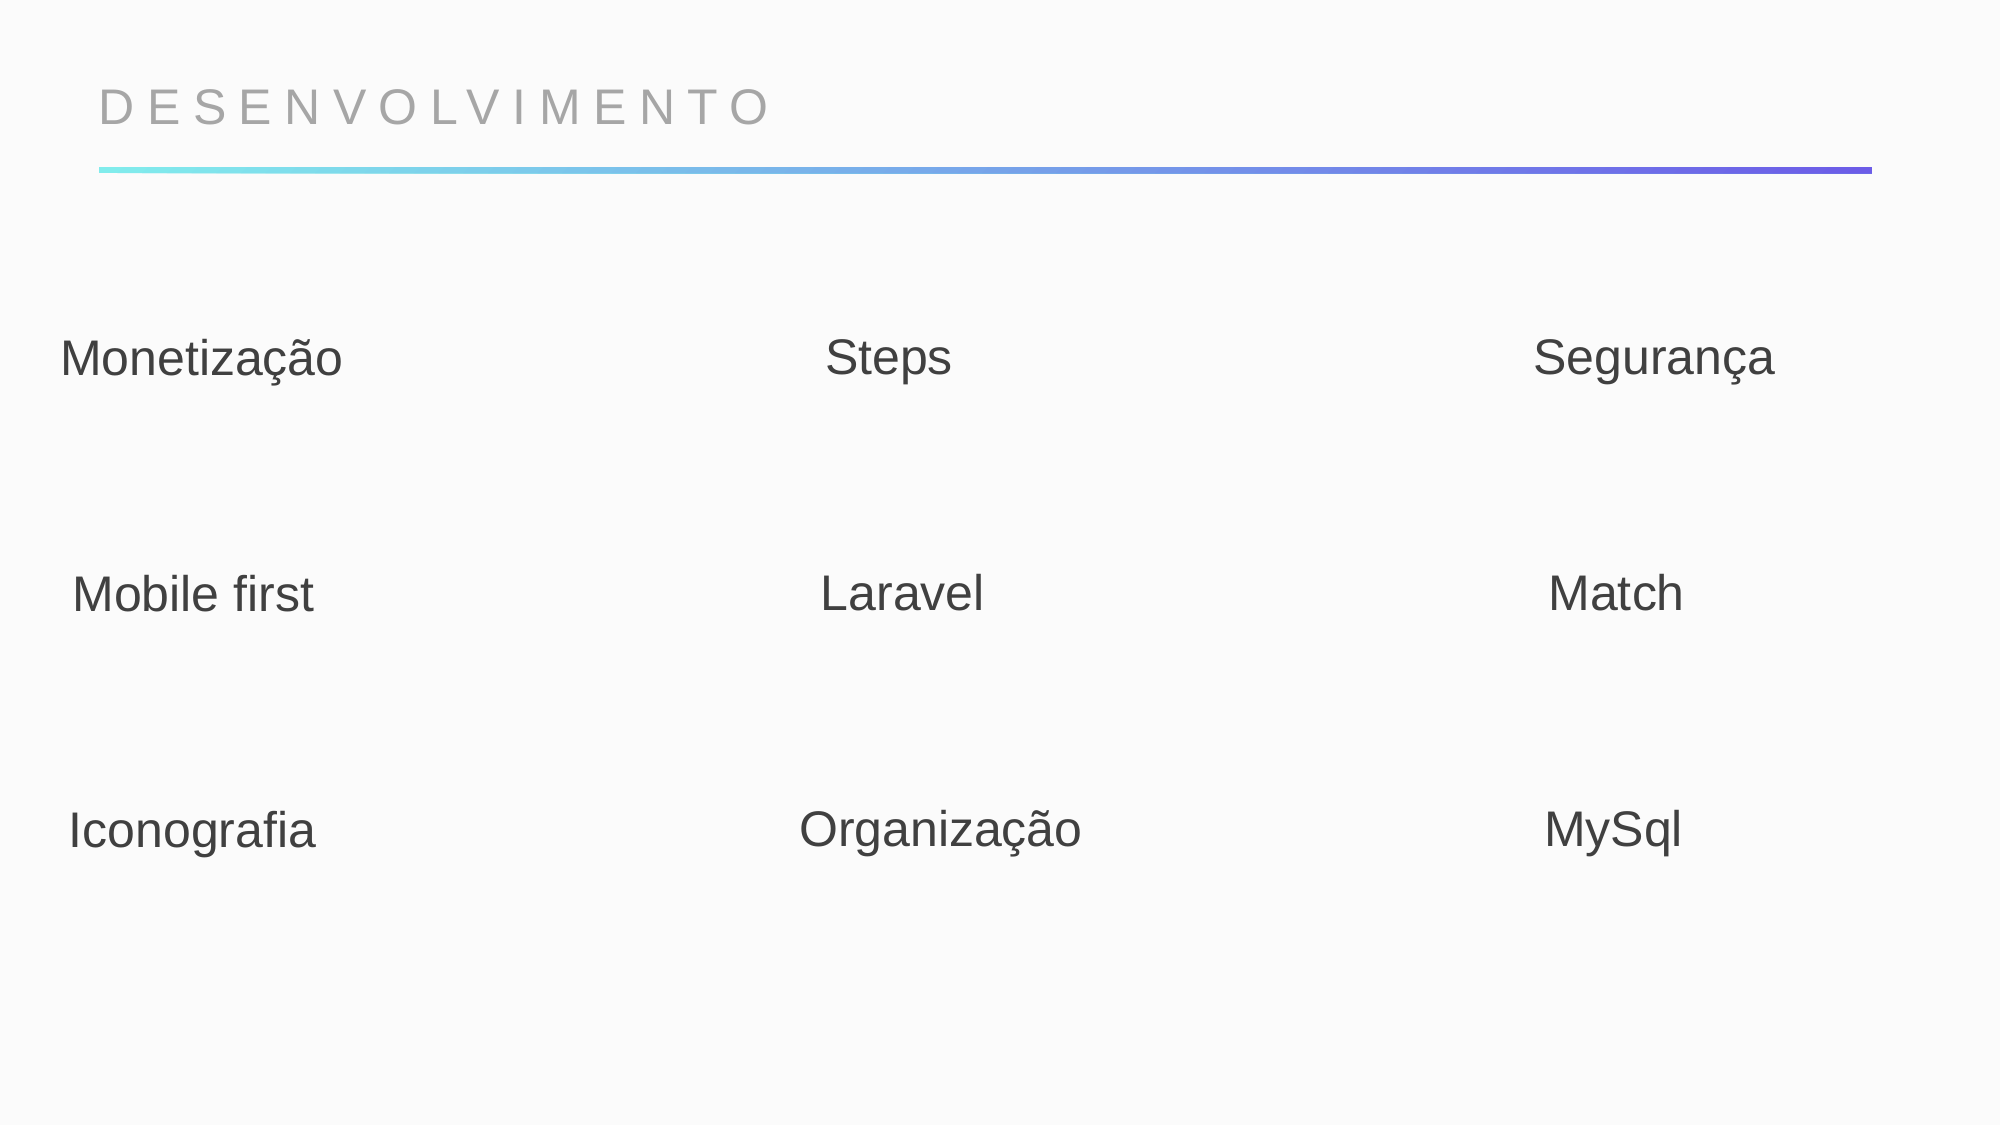

DESENVOLVIMENTO

Segurança
Steps
Monetização
Match
Laravel
Mobile first
MySql

Organização
Iconografia